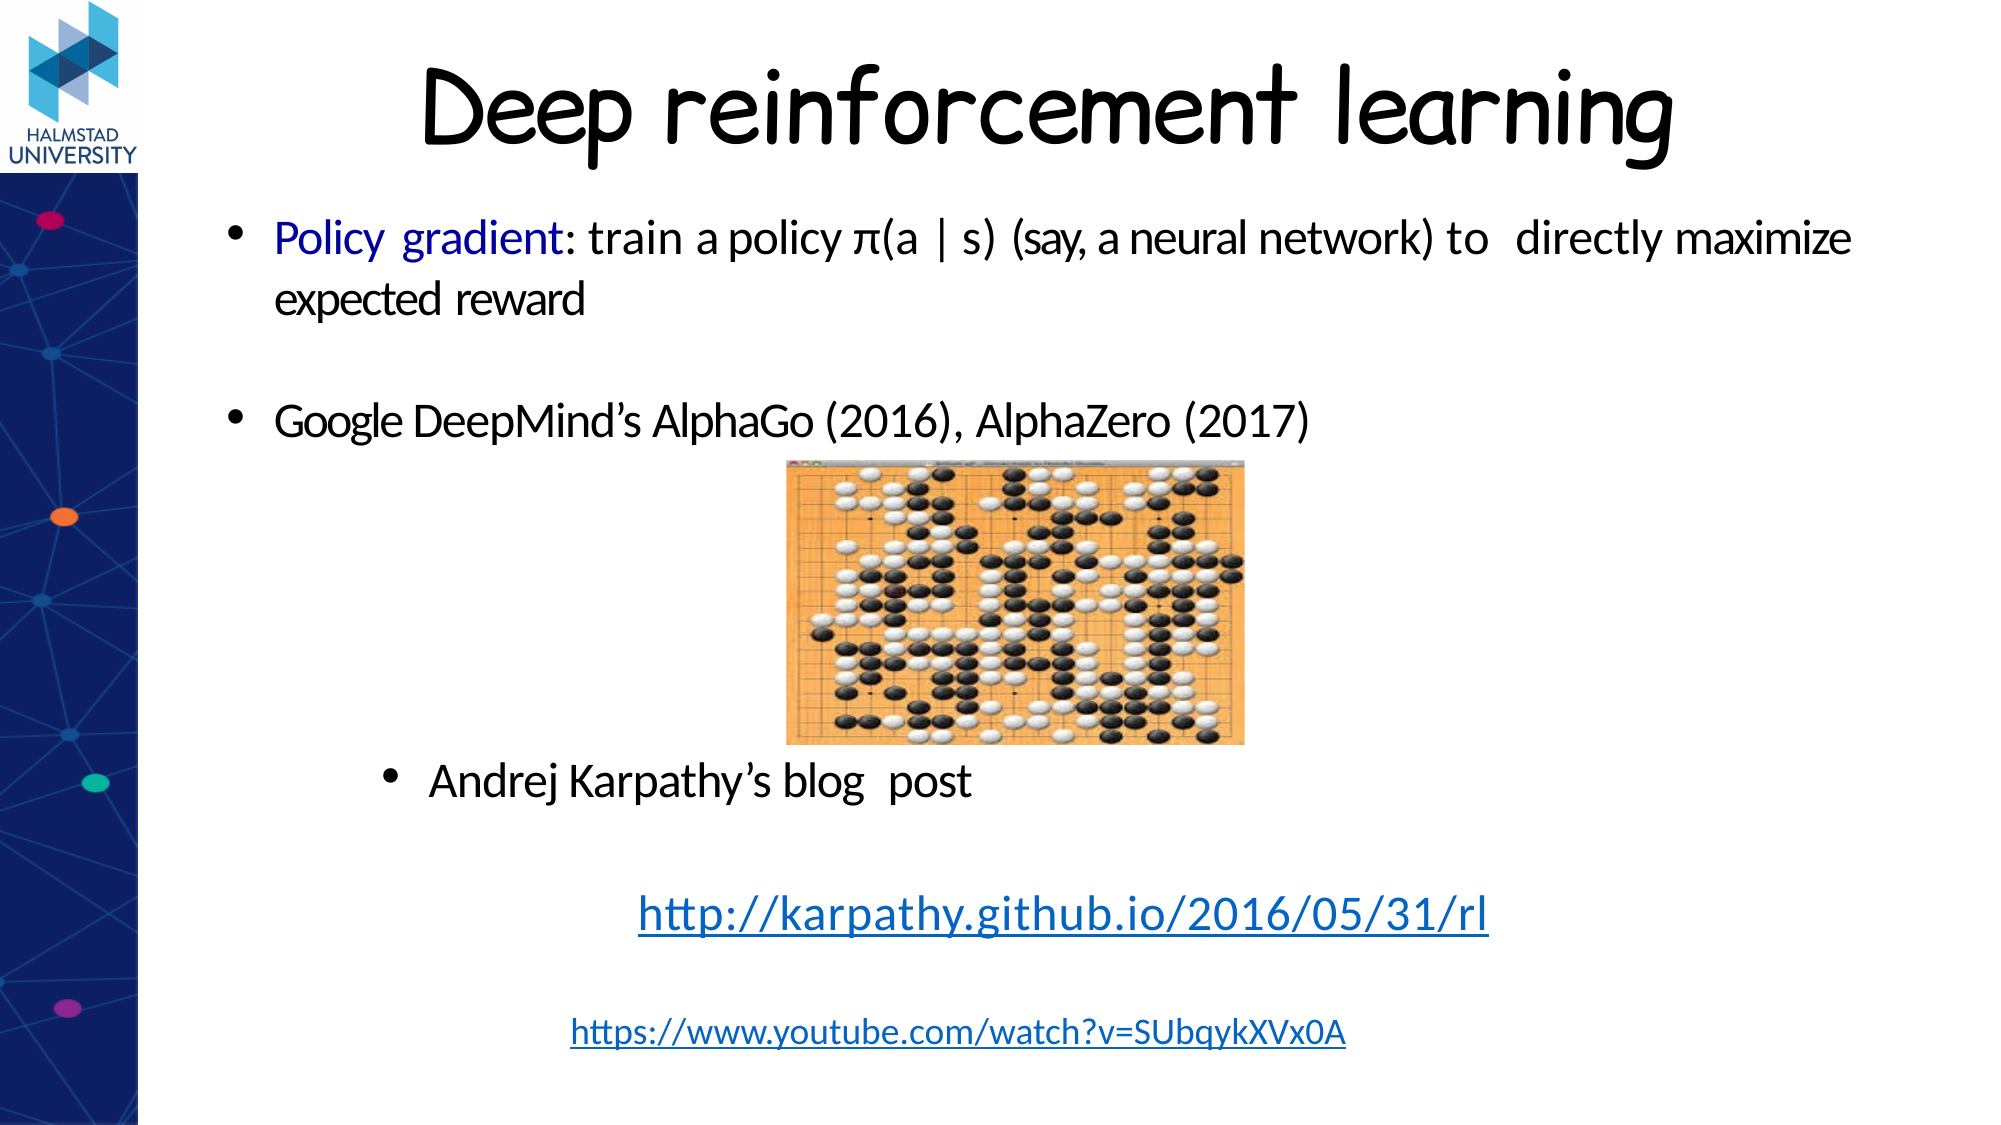

# Deep reinforcement learning
Policy gradient: train a policy π(a | s) (say, a neural network) to  directly maximize expected reward

Google DeepMind’s AlphaGo (2016), AlphaZero (2017)

Andrej Karpathy’s blog post
http://karpathy.github.io/2016/05/31/rl
https://www.youtube.com/watch?v=SUbqykXVx0A